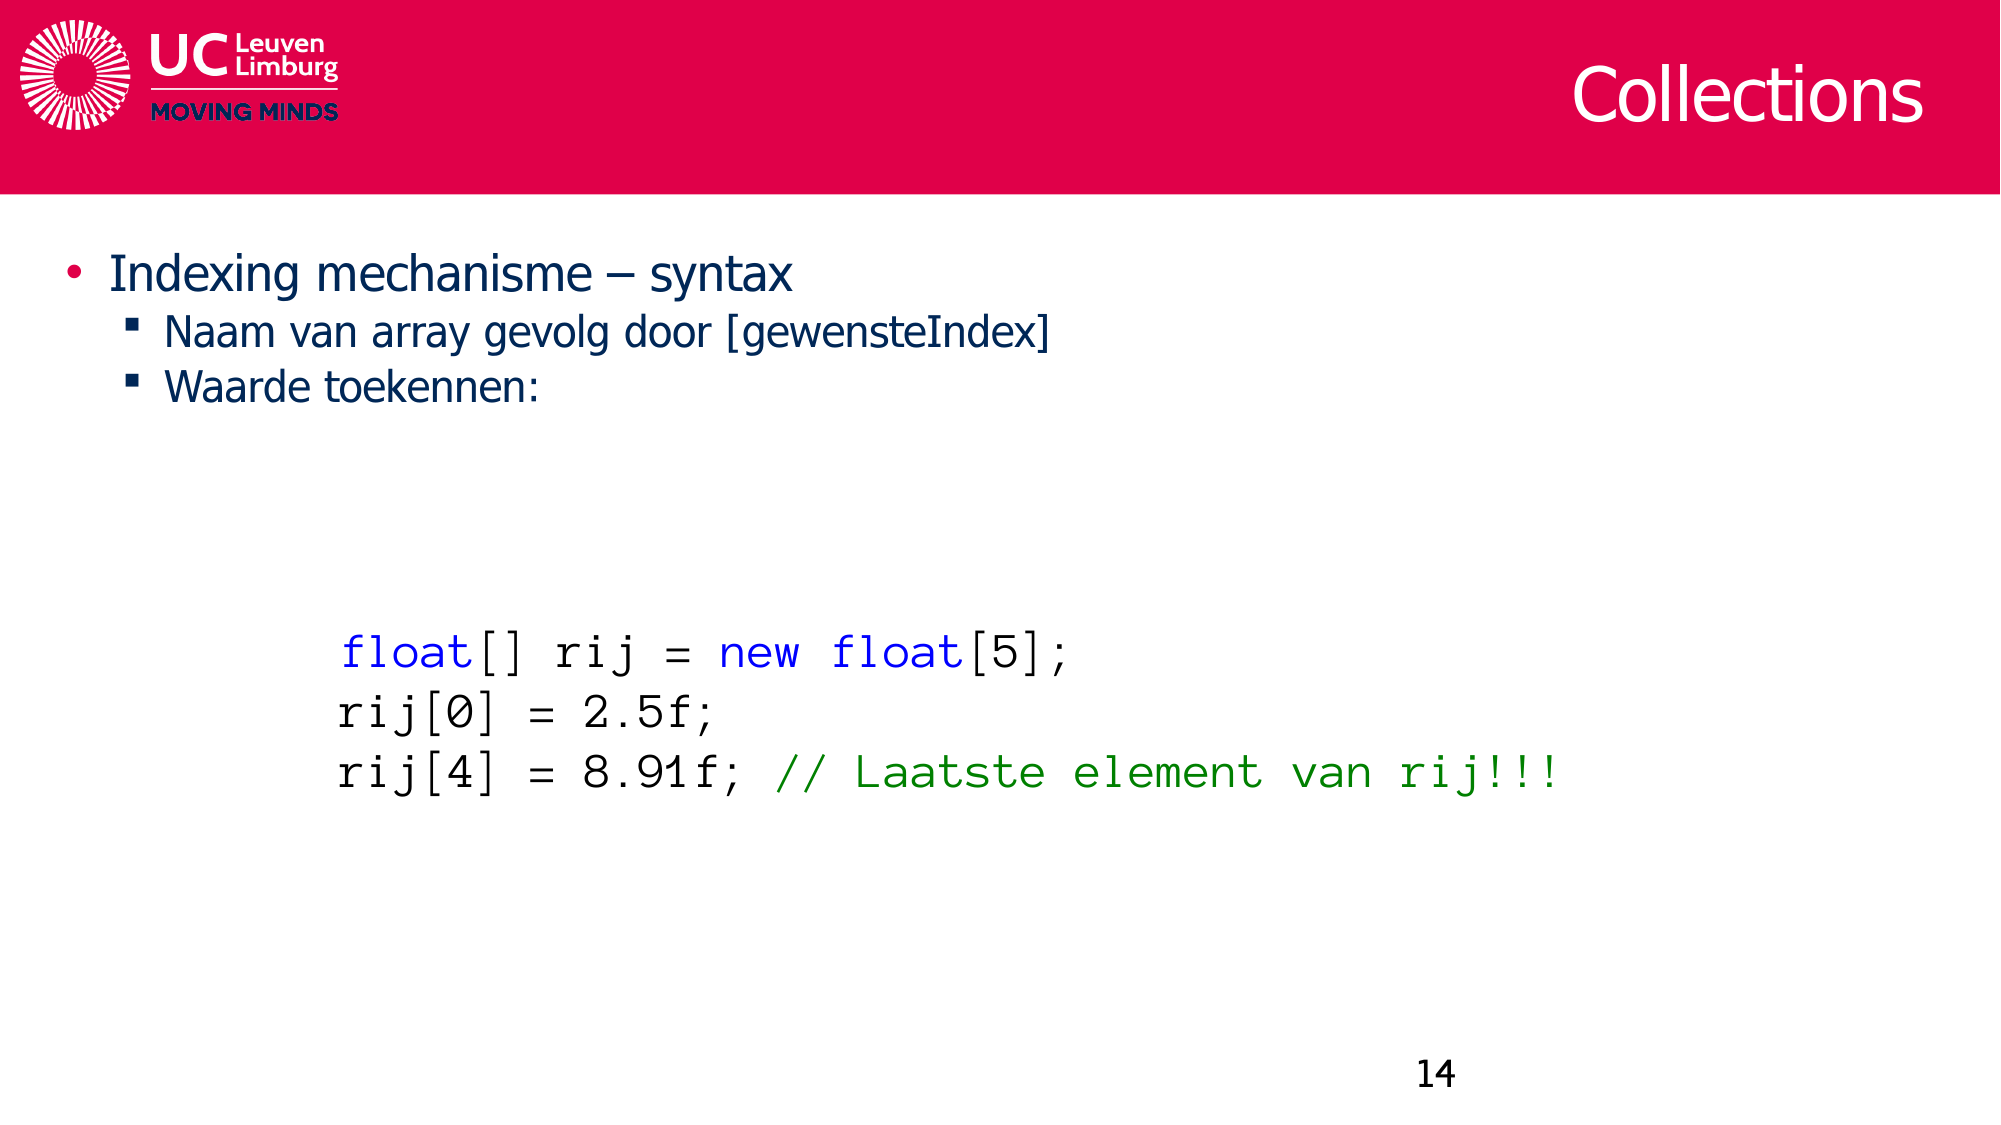

# Collections
Indexing mechanisme – syntax
Naam van array gevolg door [gewensteIndex]
Waarde toekennen:
float[] rij = new float[5];
rij[0] = 2.5f;
rij[4] = 8.91f; // Laatste element van rij!!!
14